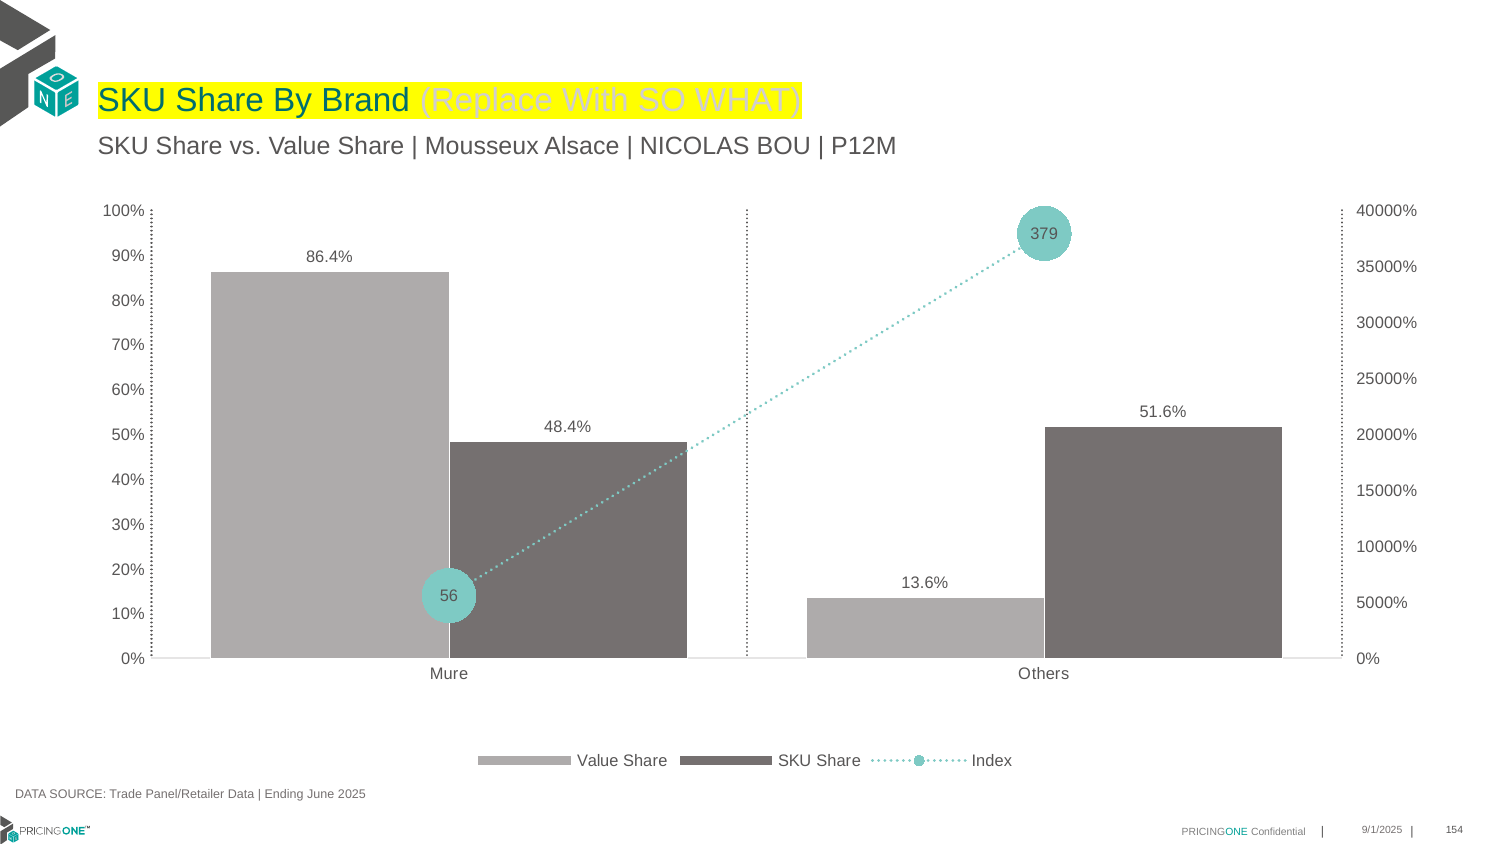

# SKU Share By Brand (Replace With SO WHAT)
SKU Share vs. Value Share | Mousseux Alsace | NICOLAS BOU | P12M

### Chart

| Category | Value Share | SKU Share | Index |
|---|---|---|---|
| Mure | 0.8638332989478028 | 0.4835164835164836 | 55.97335551957 |
| Others | 0.13616670105219725 | 0.5164835164835165 | 379.3023643023643 |
DATA SOURCE: Trade Panel/Retailer Data | Ending June 2025

9/1/2025
154